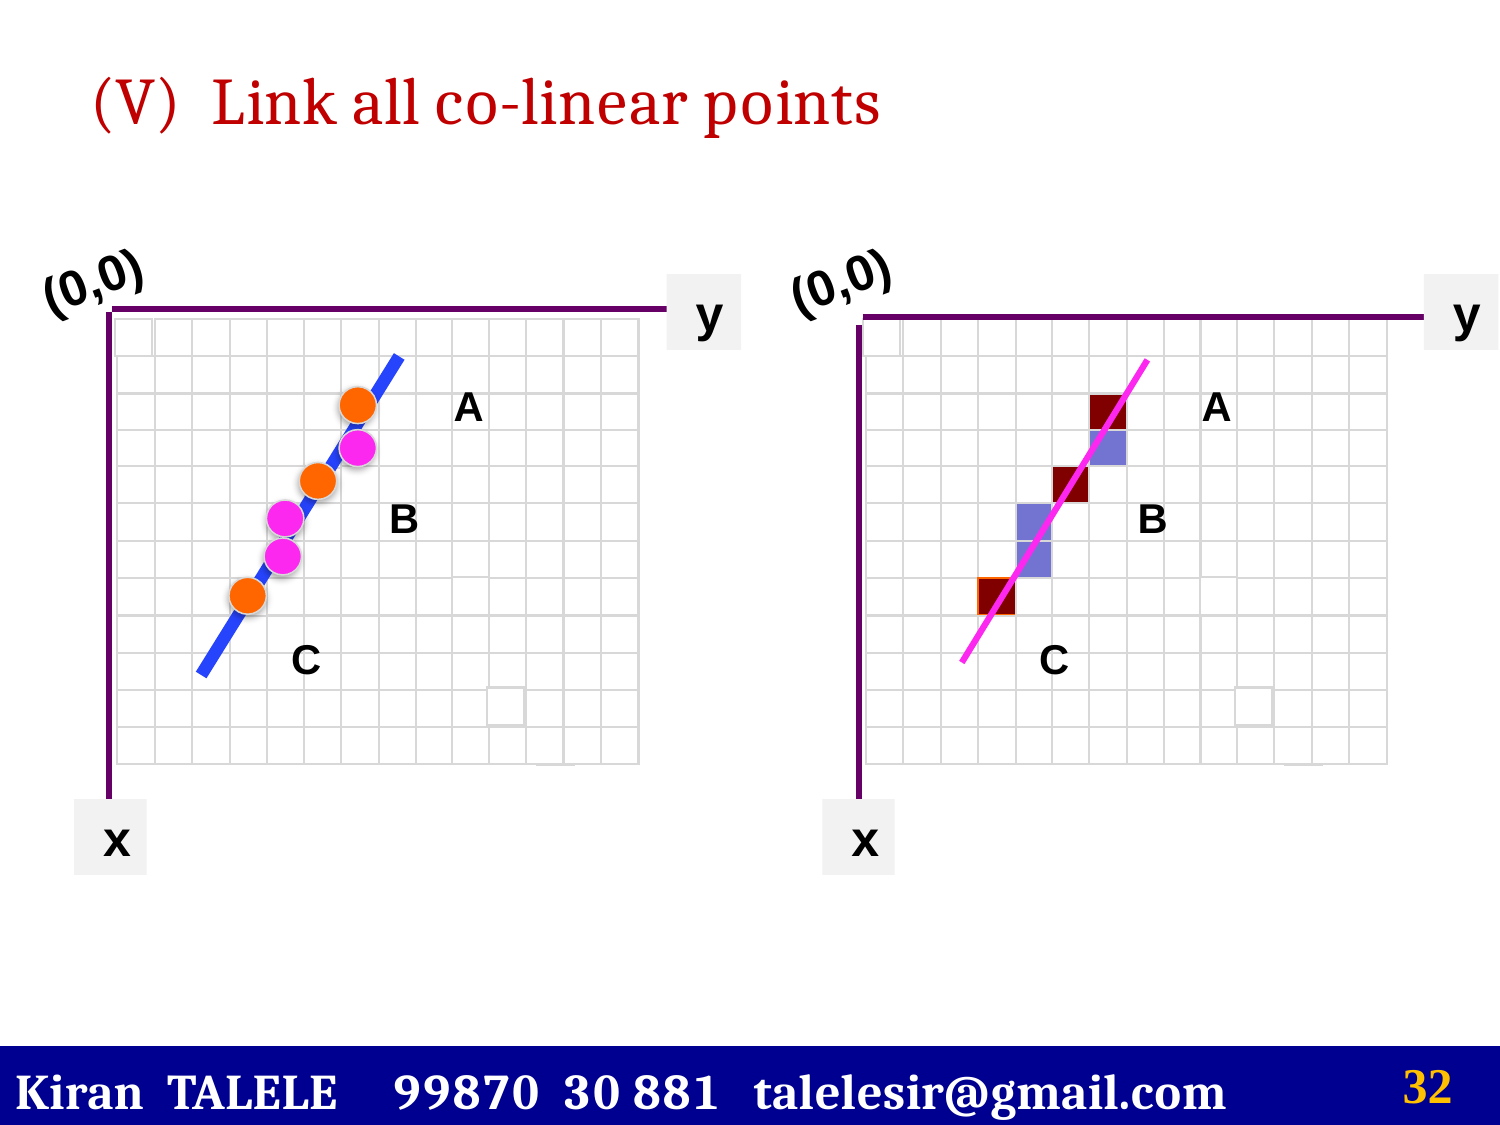

(V)  Link all co-linear points
(0,0)
  y
 y

A

B

C

 x
(0,0)
 y

A

B

C

 x
Kiran  TALELE     99870  30 881   talelesir@gmail.com
32